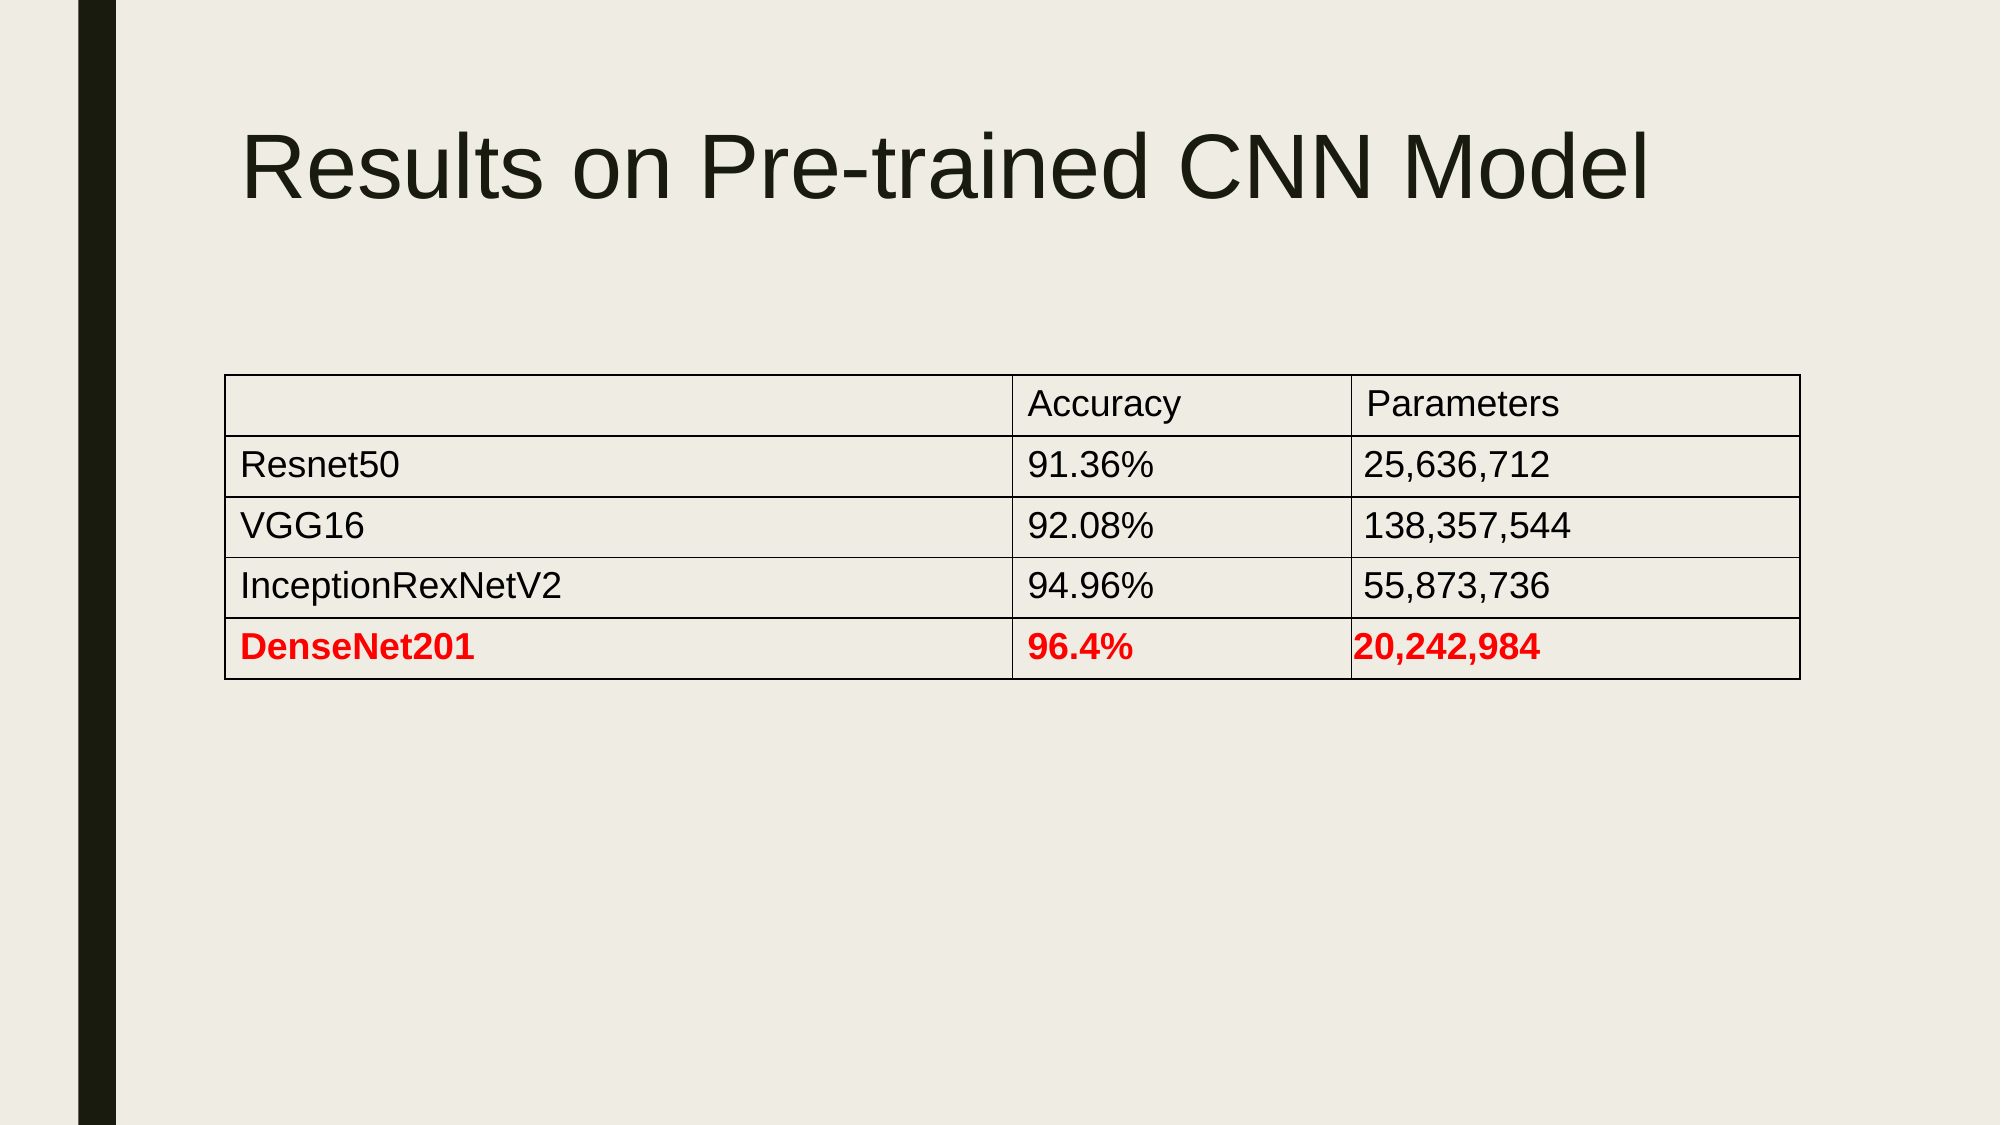

# Results on Pre-trained CNN Model
|  | Accuracy |
| --- | --- |
| Resnet50 | 91.36% 25,636,712 |
| VGG16 | 92.08% 138,357,544 |
| InceptionRexNetV2 | 94.96% 55,873,736 |
| DenseNet201 | 96.4% 20,242,984 |
| Parameters |
| --- |